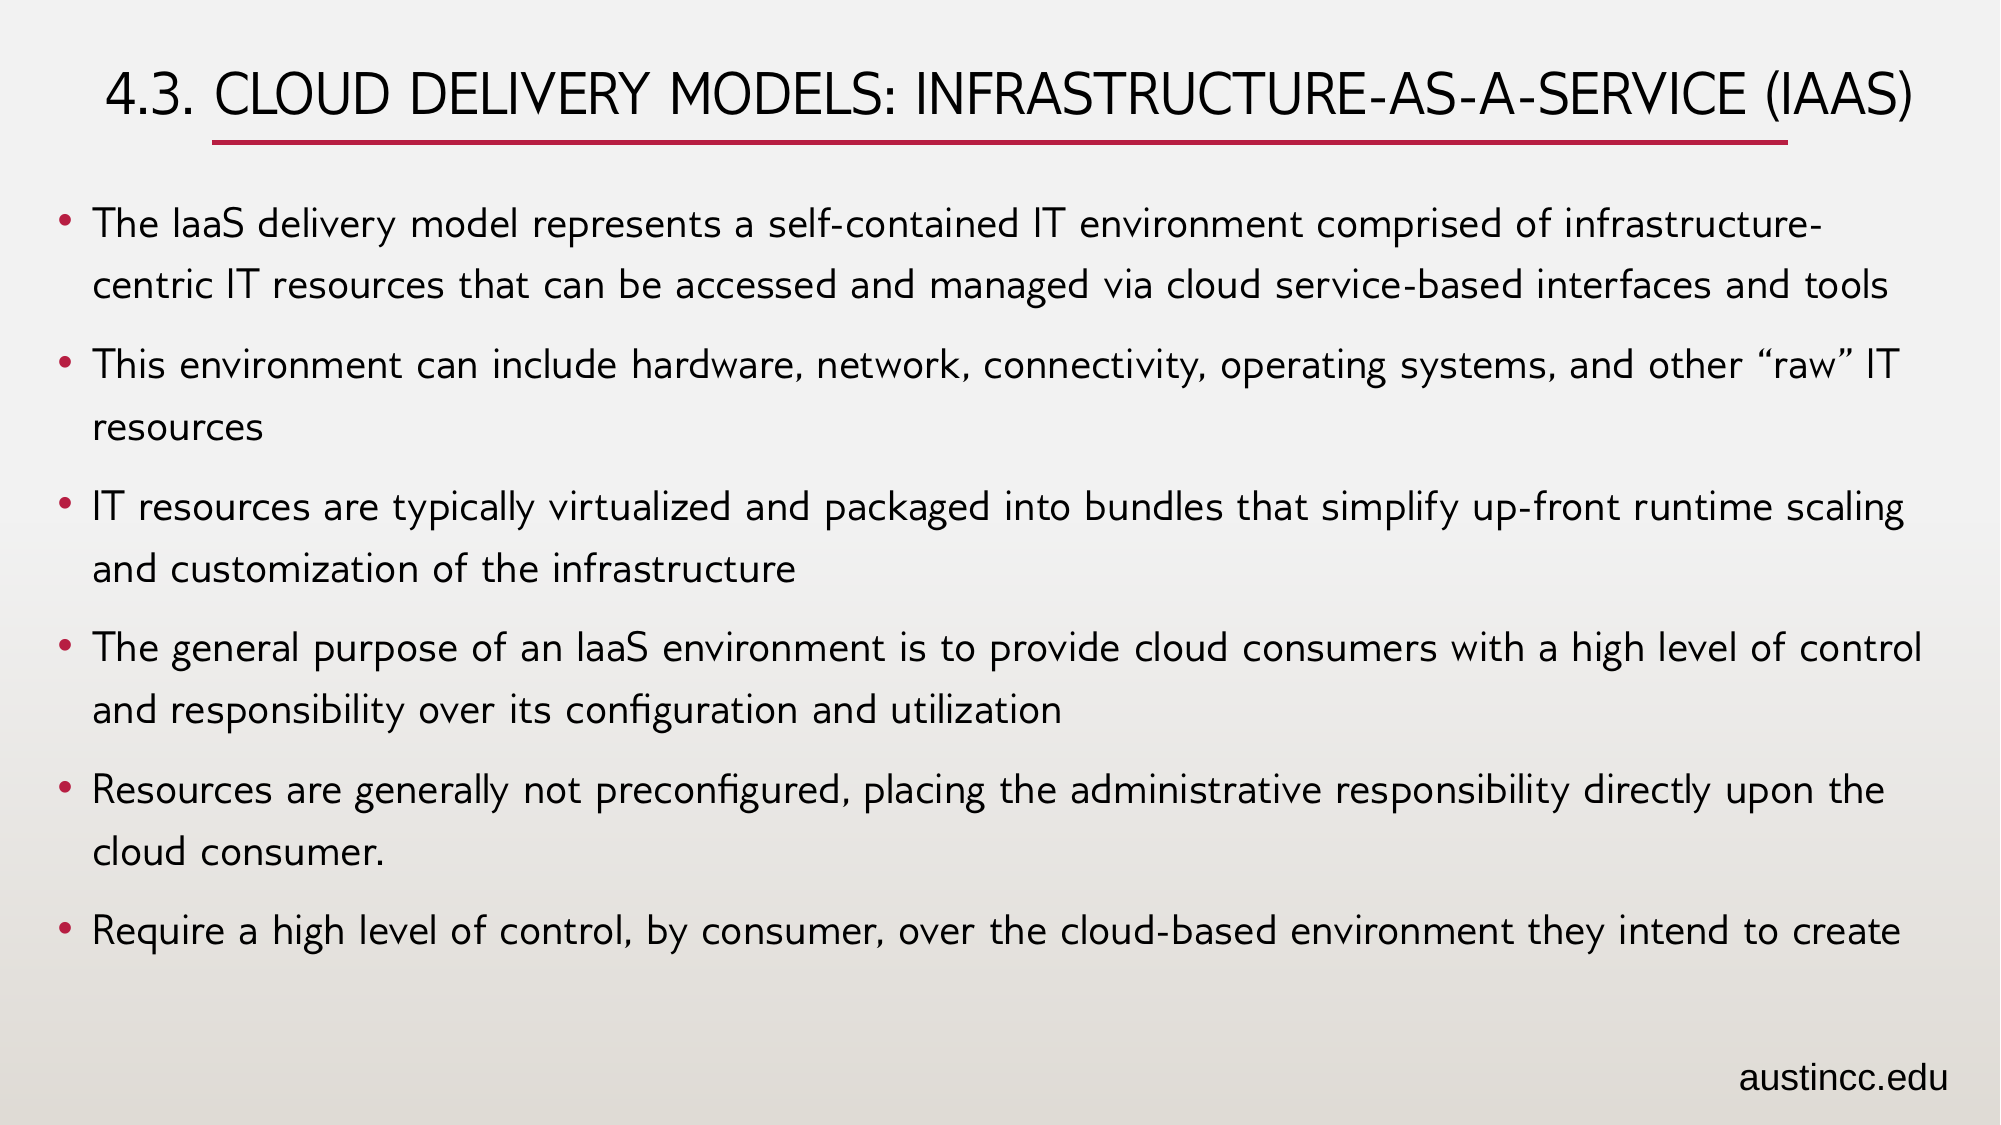

# 4.3. Cloud Delivery Models: Infrastructure-as-a-Service (IaaS)
The IaaS delivery model represents a self-contained IT environment comprised of infrastructure-centric IT resources that can be accessed and managed via cloud service-based interfaces and tools
This environment can include hardware, network, connectivity, operating systems, and other “raw” IT resources
IT resources are typically virtualized and packaged into bundles that simplify up-front runtime scaling and customization of the infrastructure
The general purpose of an IaaS environment is to provide cloud consumers with a high level of control and responsibility over its configuration and utilization
Resources are generally not preconfigured, placing the administrative responsibility directly upon the cloud consumer.
Require a high level of control, by consumer, over the cloud-based environment they intend to create